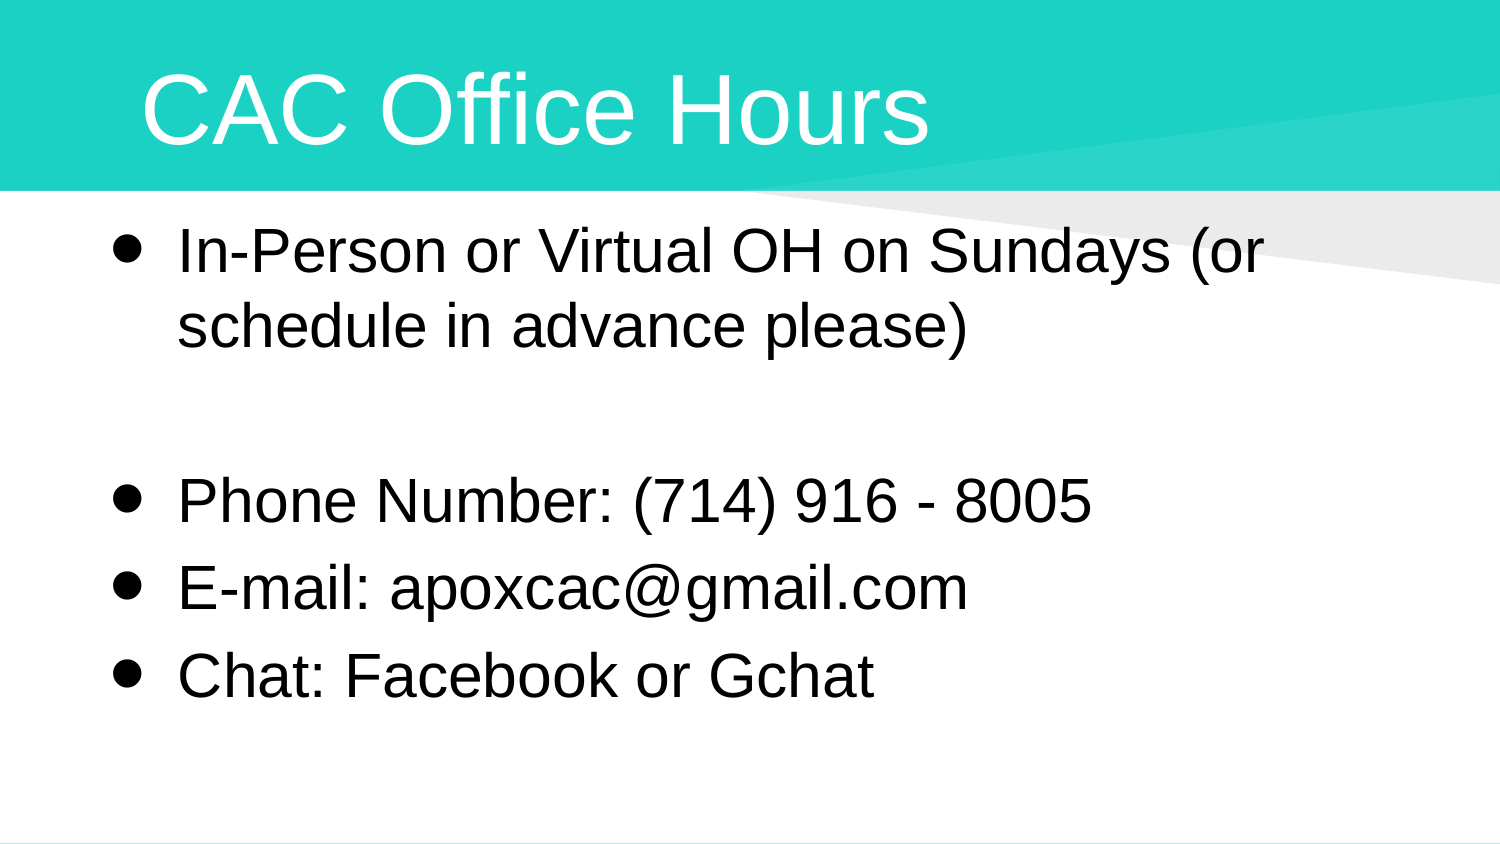

# CAC Office Hours
In-Person or Virtual OH on Sundays (or schedule in advance please)

Phone Number: (714) 916 - 8005
E-mail: apoxcac@gmail.com
Chat: Facebook or Gchat